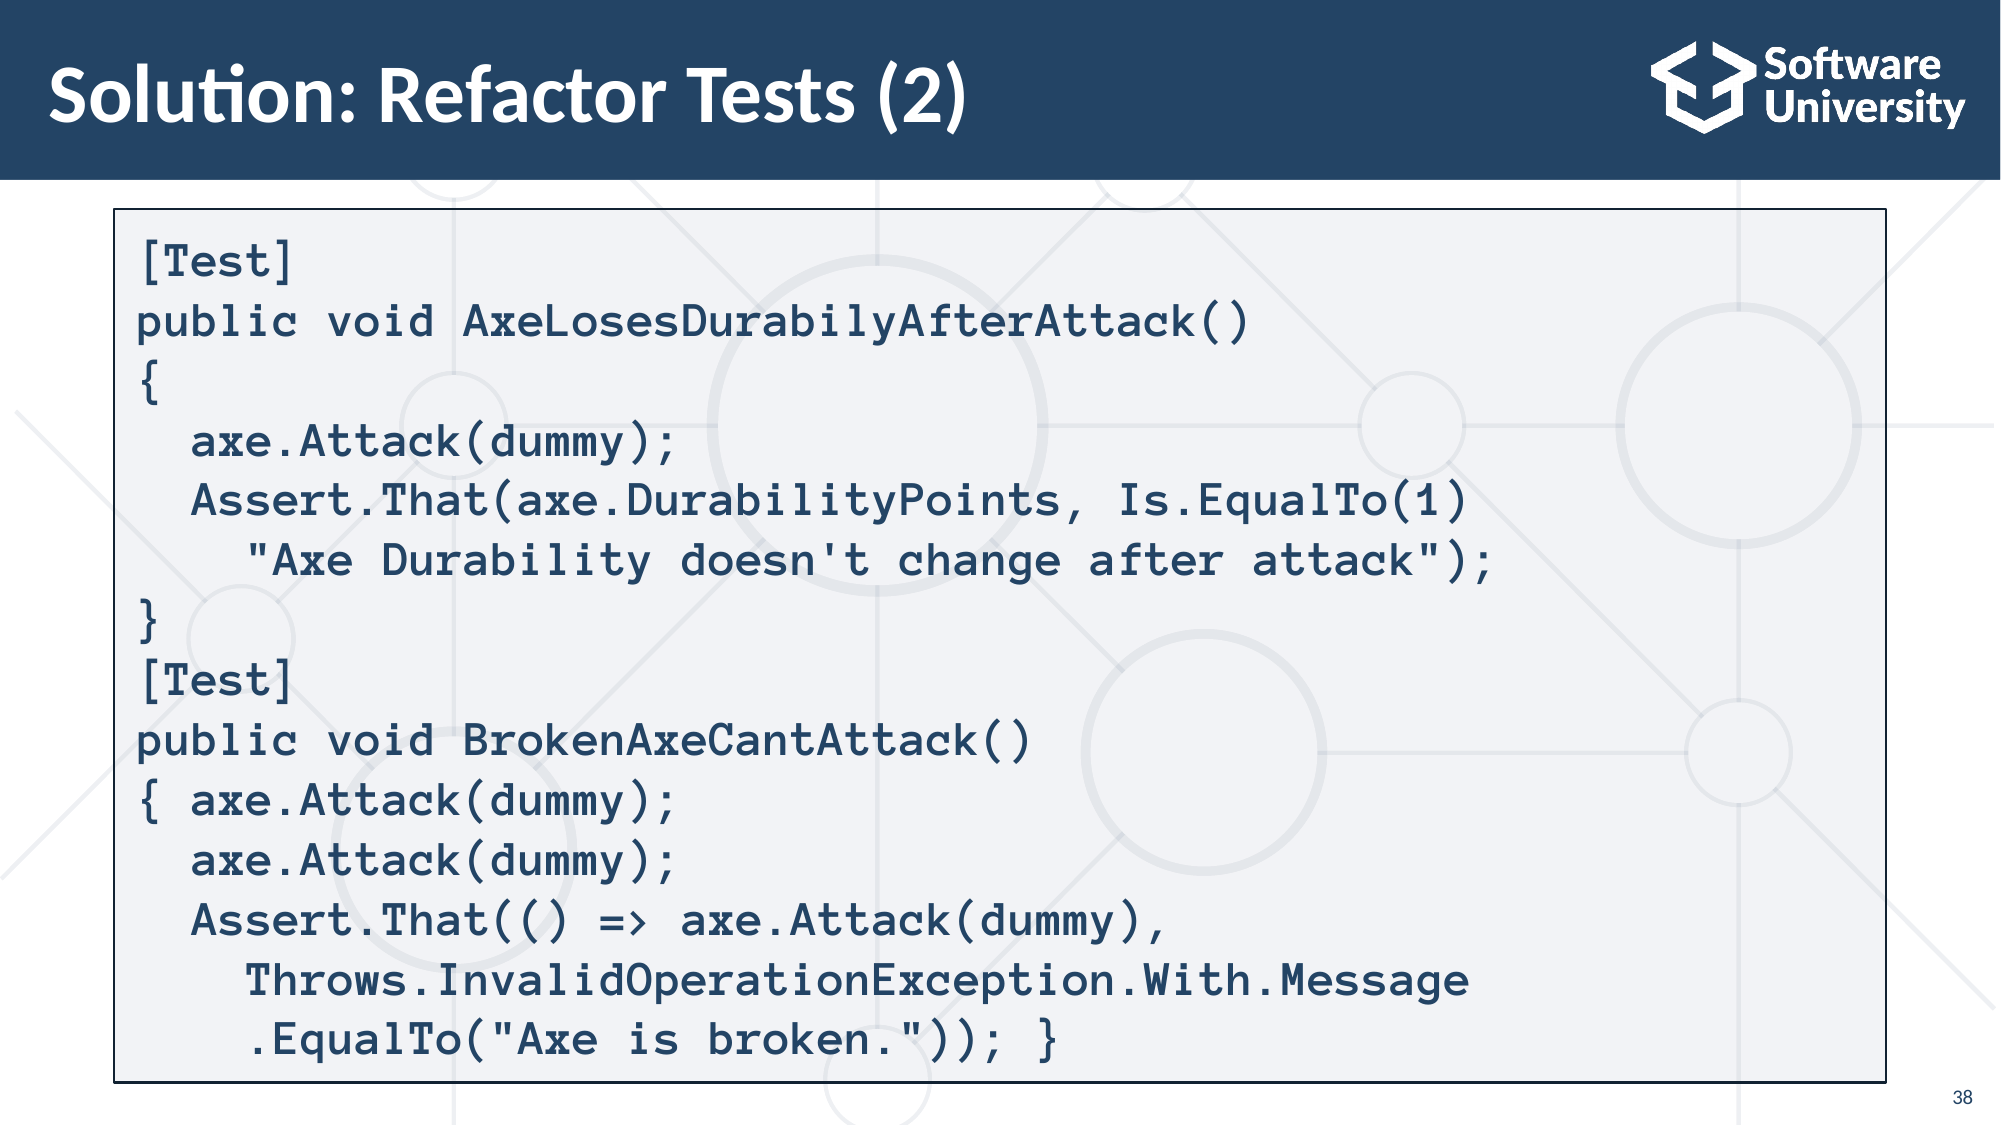

# Solution: Refactor Tests (2)
[Test]
public void AxeLosesDurabilyAfterAttack()
{
  axe.Attack(dummy);
  Assert.That(axe.DurabilityPoints, Is.EqualTo(1)
    "Axe Durability doesn't change after attack");
}
[Test]
public void BrokenAxeCantAttack()
{ axe.Attack(dummy);
  axe.Attack(dummy);
  Assert.That(() => axe.Attack(dummy),
    Throws.InvalidOperationException.With.Message
    .EqualTo("Axe is broken.")); }
38